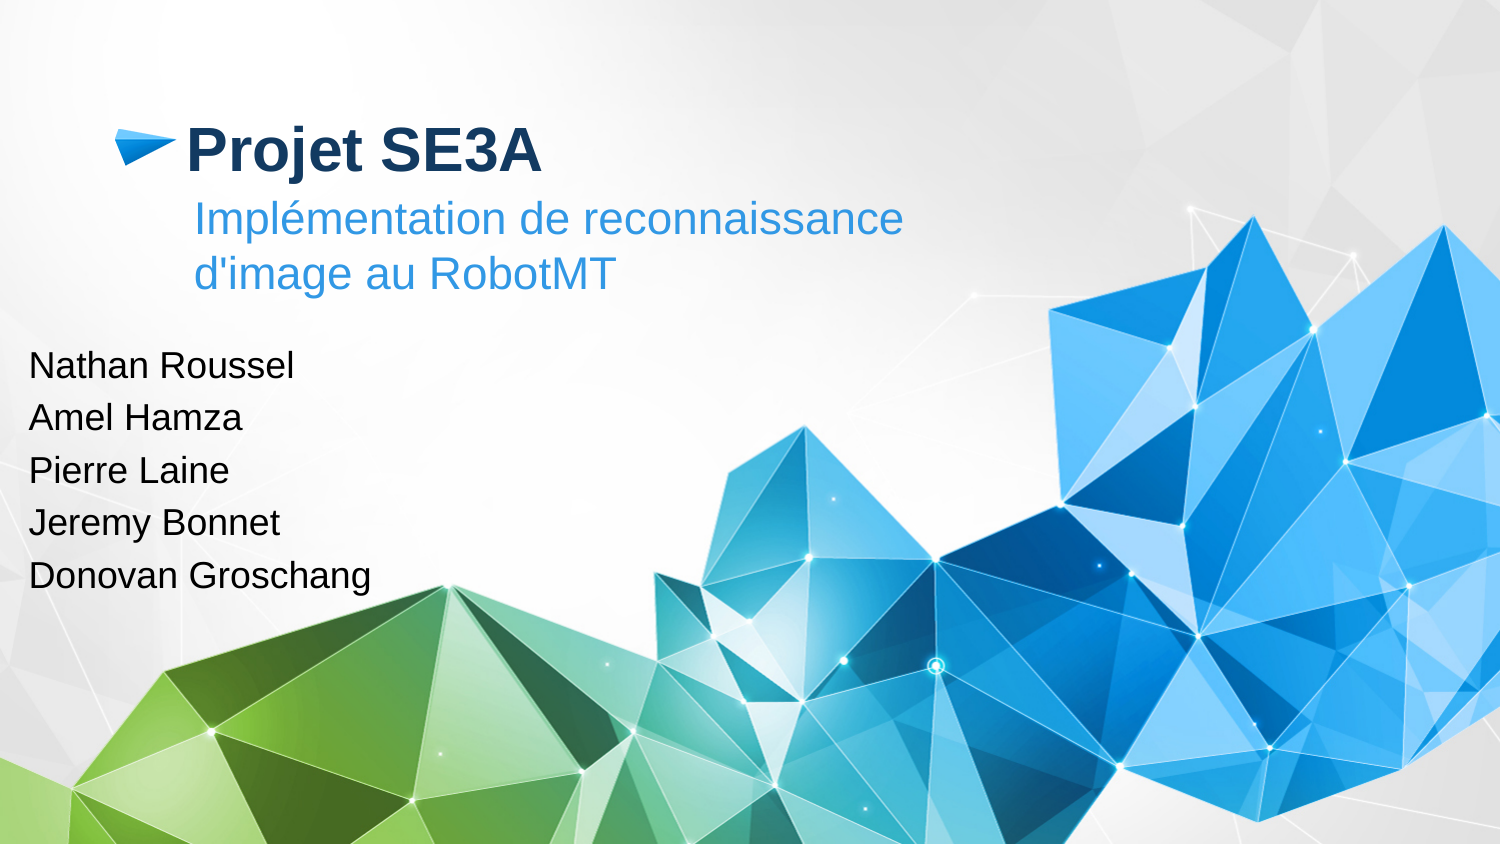

# Projet SE3A
Implémentation de reconnaissance d'image au RobotMT
Nathan Roussel
Amel Hamza
Pierre Laine
Jeremy Bonnet
Donovan Groschang